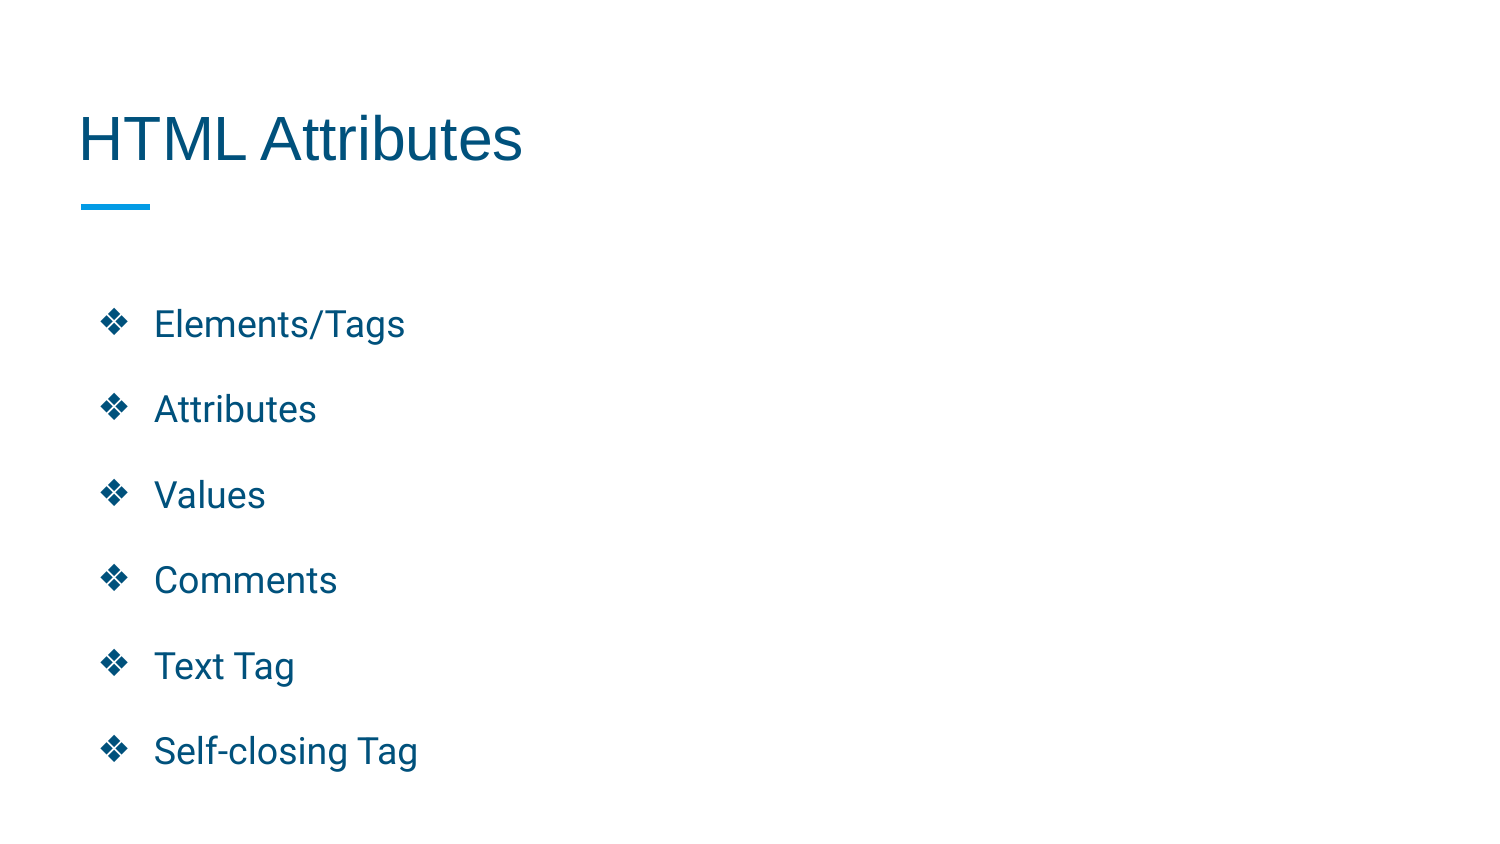

# HTML Attributes
Elements/Tags
Attributes
Values
Comments
Text Tag
Self-closing Tag